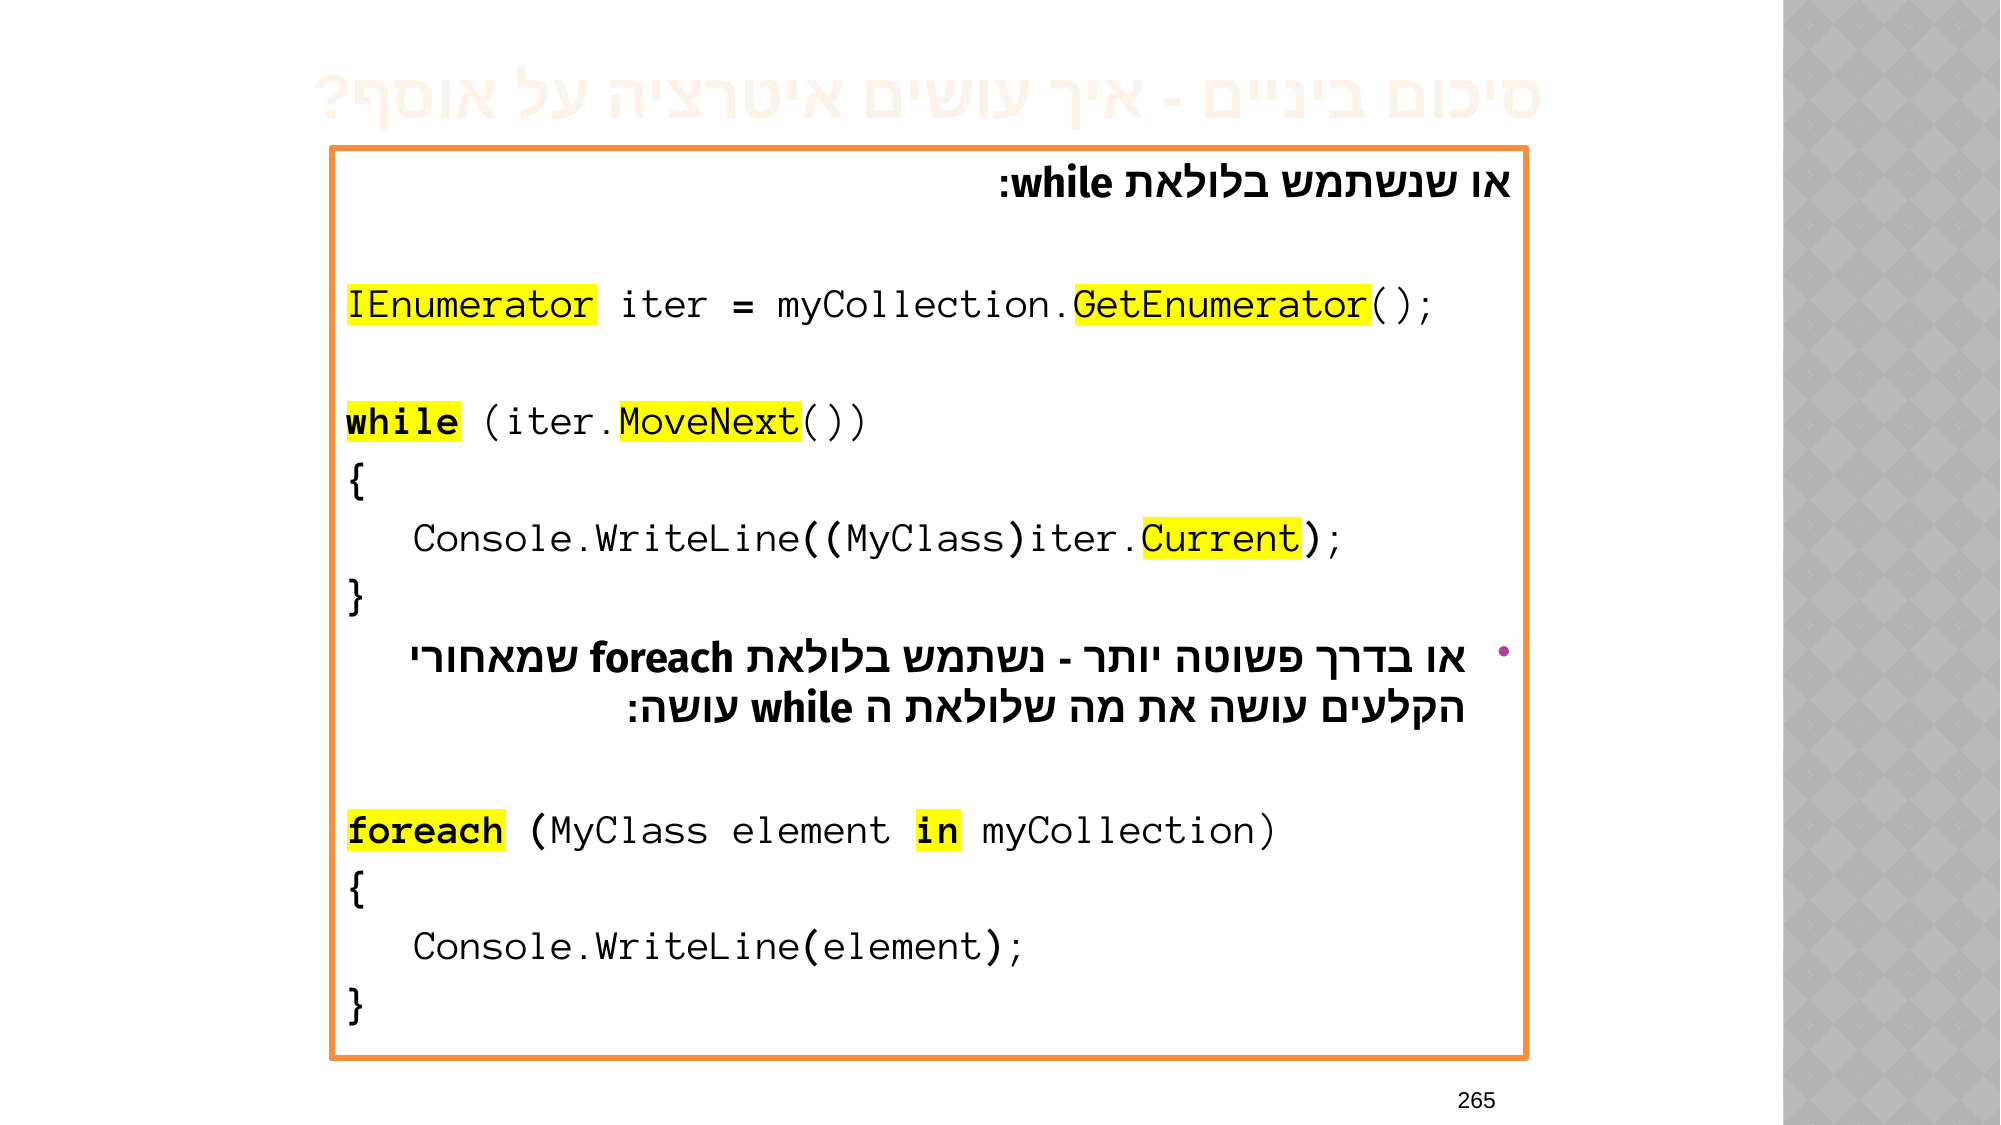

סיכום ביניים - איך עושים איטרציה על אוסף?
או שנשתמש בלולאת while:

IEnumerator iter = myCollection.GetEnumerator();

while (iter.MoveNext())
{
   Console.WriteLine((MyClass)iter.Current);
}
או בדרך פשוטה יותר - נשתמש בלולאת foreach שמאחורי הקלעים עושה את מה שלולאת ה while עושה:

foreach (MyClass element in myCollection)
{
   Console.WriteLine(element);
}
265